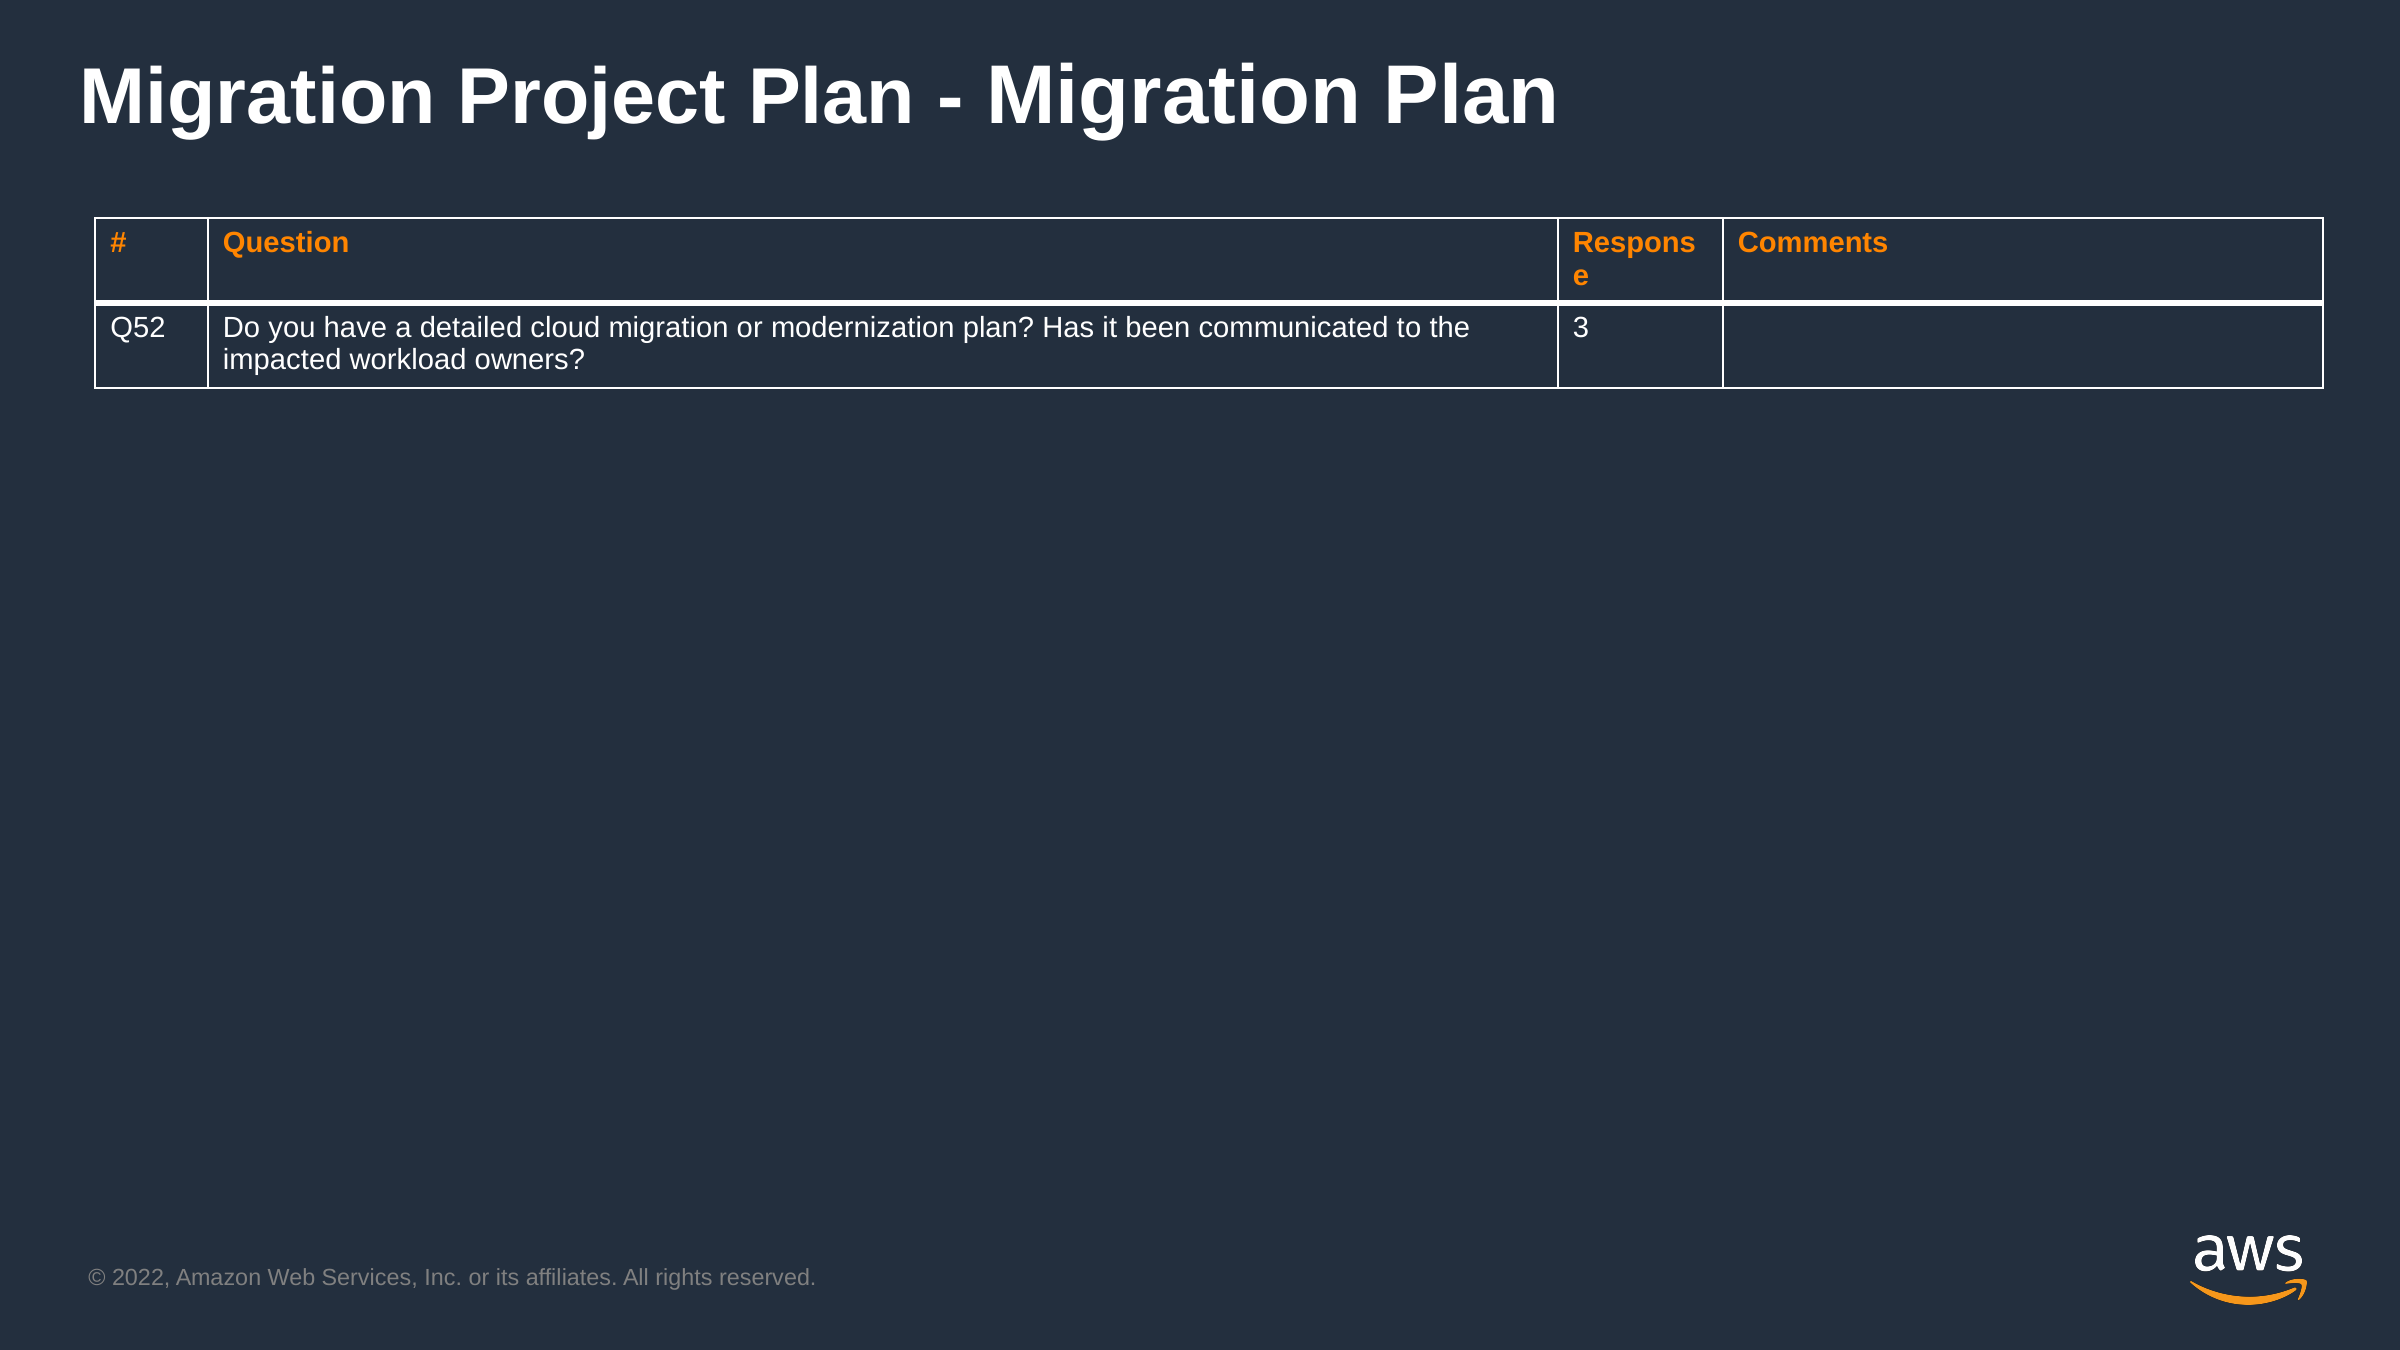

Migration Project Plan - Migration Plan
| # | Question | Response | Comments |
| --- | --- | --- | --- |
| Q52 | Do you have a detailed cloud migration or modernization plan? Has it been communicated to the impacted workload owners? | 3 |  |